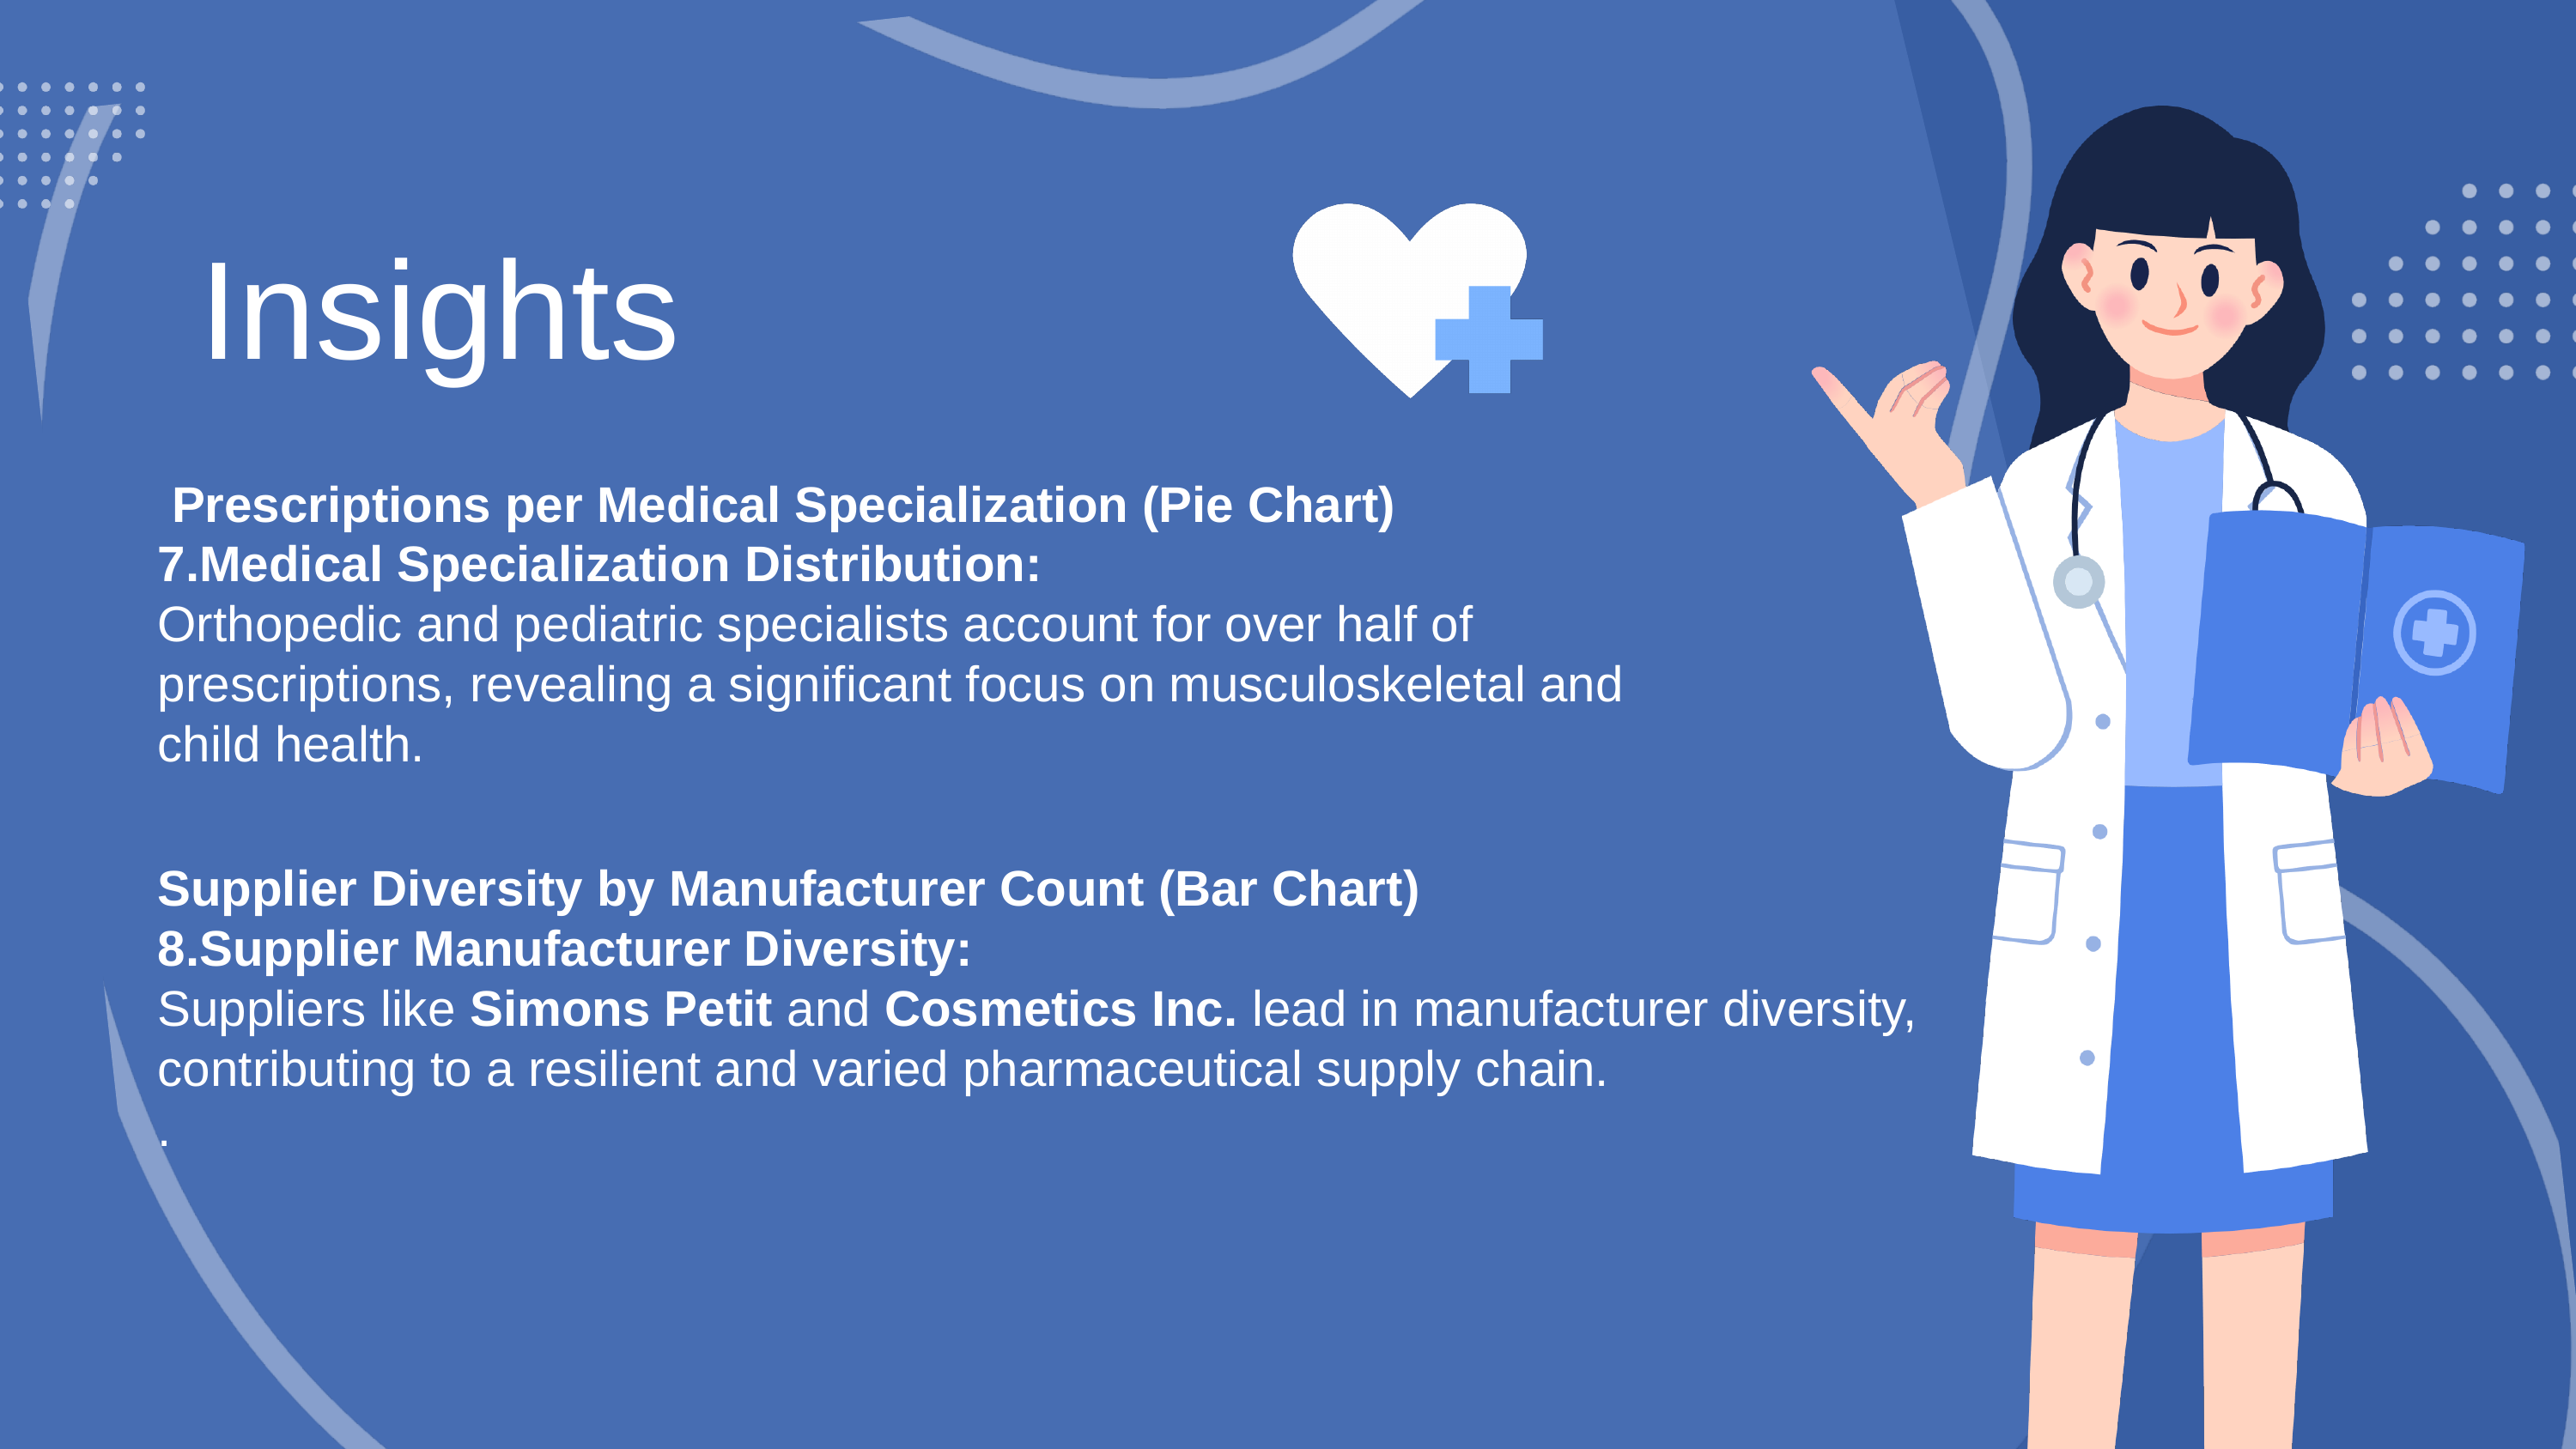

Insights

 Prescriptions per Medical Specialization (Pie Chart)
Medical Specialization Distribution:
Orthopedic and pediatric specialists account for over half of prescriptions, revealing a significant focus on musculoskeletal and child health.

Supplier Diversity by Manufacturer Count (Bar Chart)
Supplier Manufacturer Diversity:
Suppliers like Simons Petit and Cosmetics Inc. lead in manufacturer diversity, contributing to a resilient and varied pharmaceutical supply chain.
.